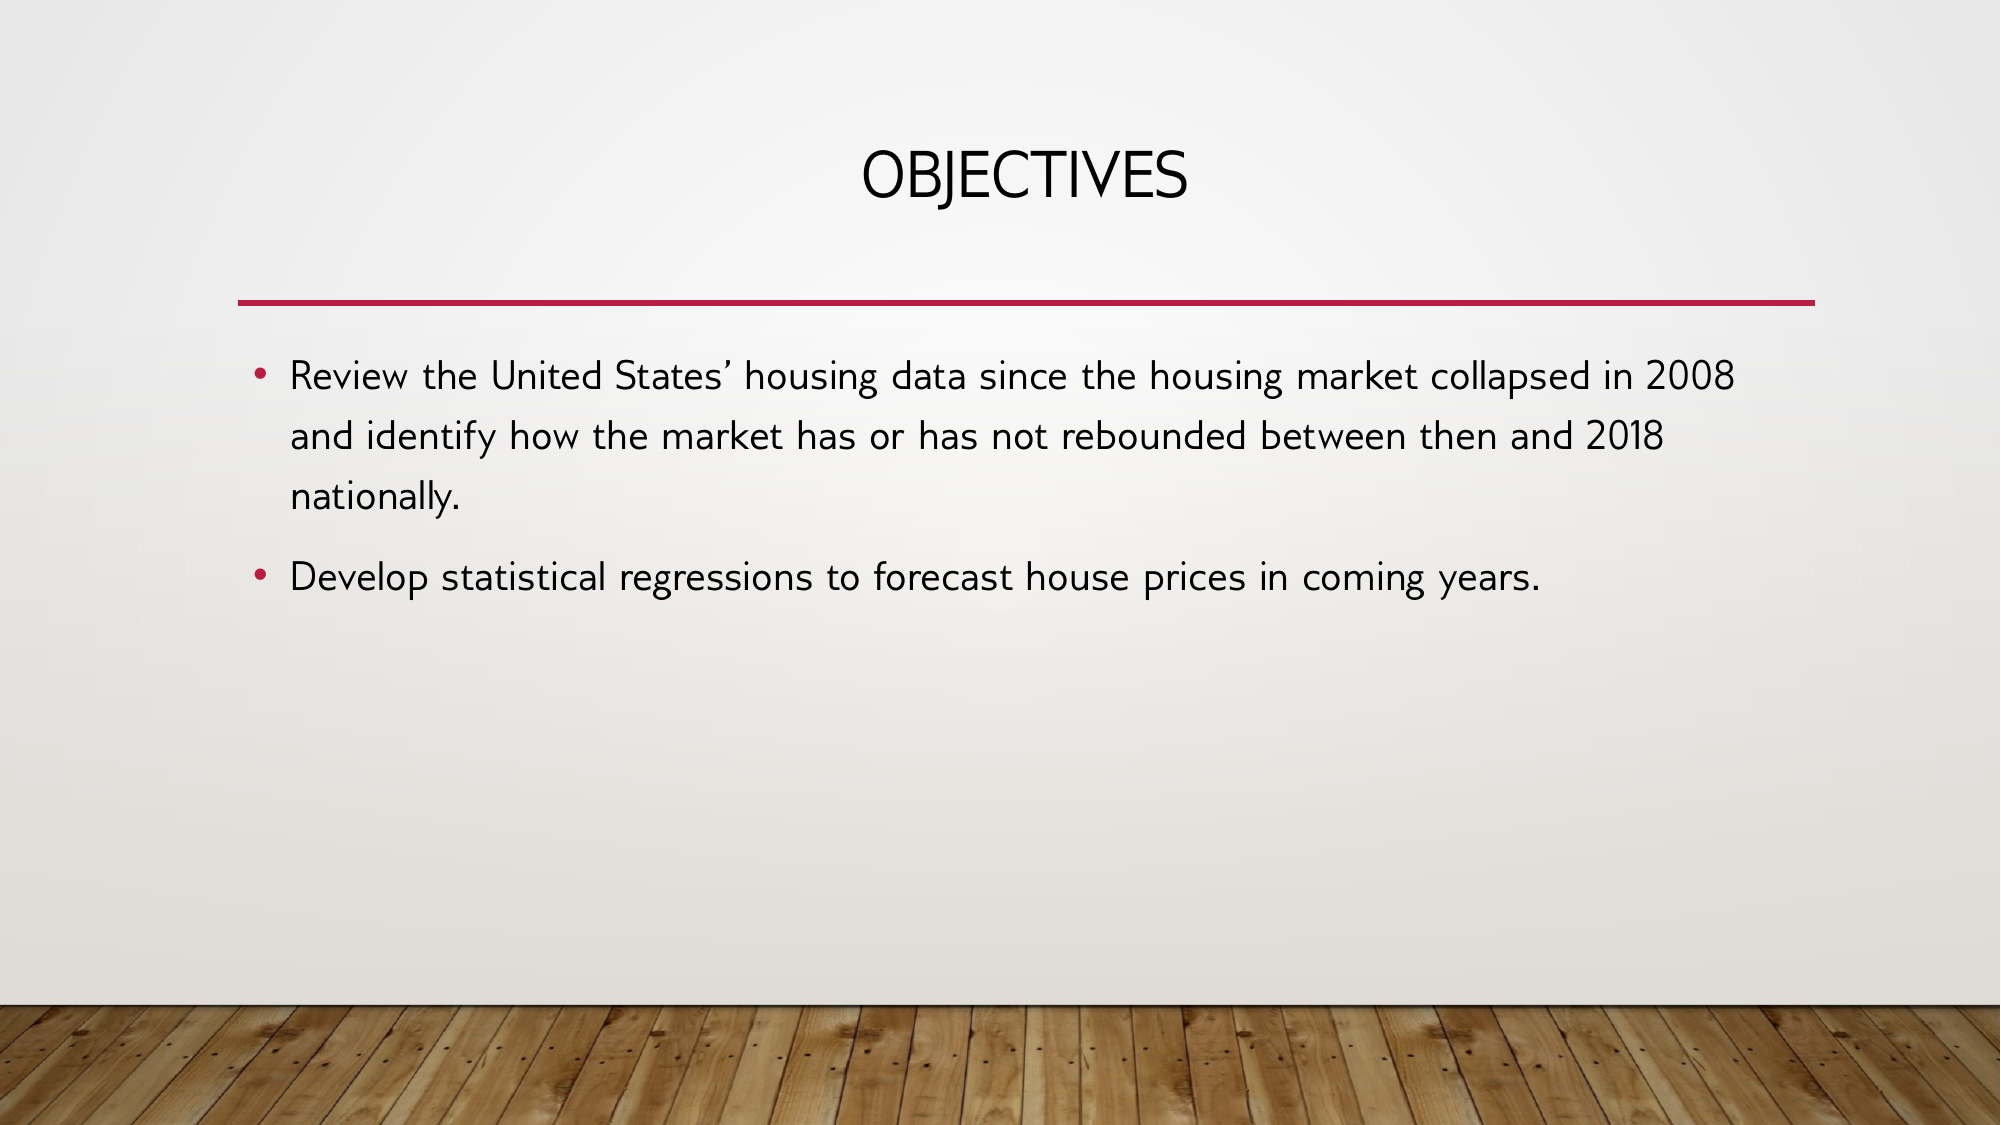

# OBJECTIVES
Review the United States’ housing data since the housing market collapsed in 2008 and identify how the market has or has not rebounded between then and 2018 nationally.
Develop statistical regressions to forecast house prices in coming years.